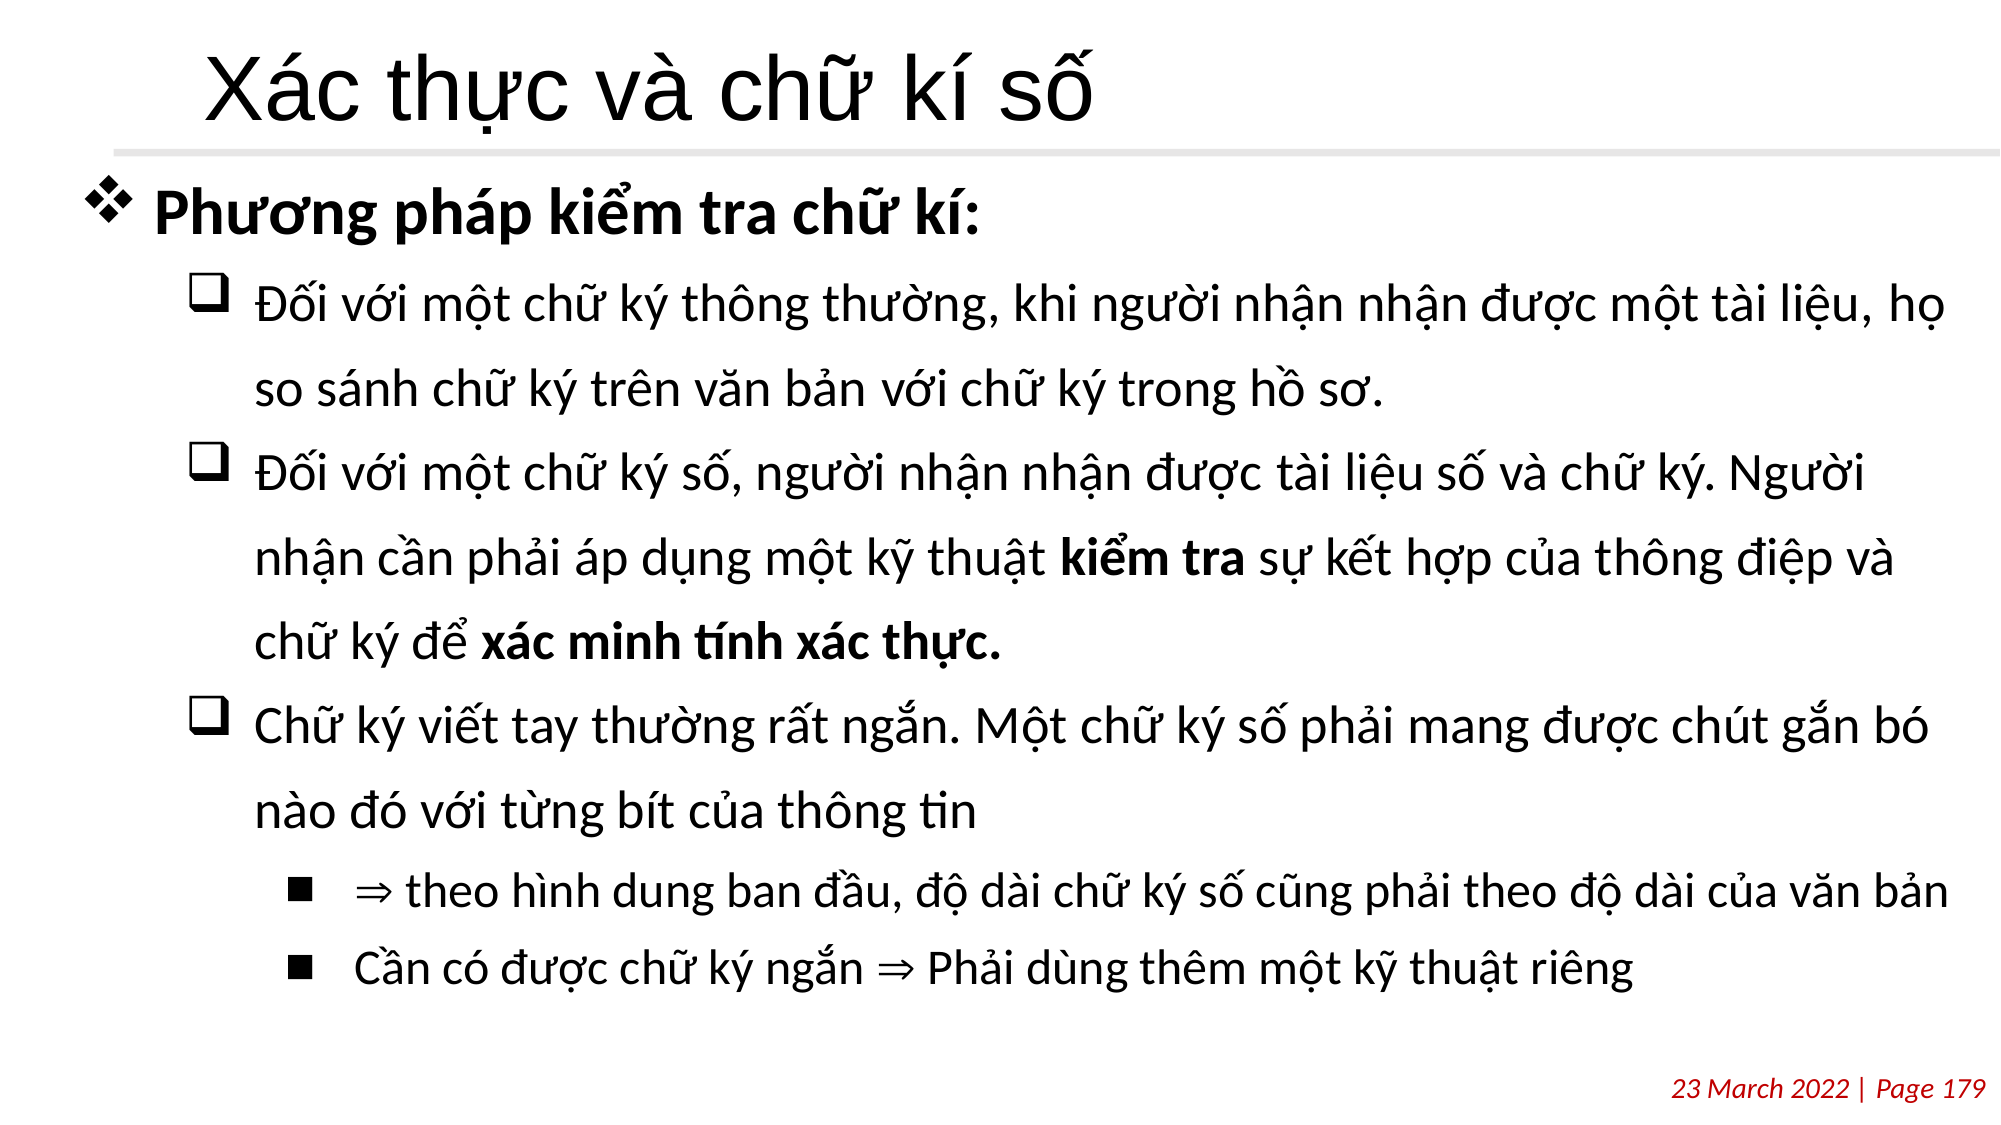

# Xác thực và chữ kí số
Phương pháp kiểm tra chữ kí:
Đối với một chữ ký thông thường, khi người nhận nhận được một tài liệu, họ so sánh chữ ký trên văn bản với chữ ký trong hồ sơ.
Đối với một chữ ký số, người nhận nhận được tài liệu số và chữ ký. Người nhận cần phải áp dụng một kỹ thuật kiểm tra sự kết hợp của thông điệp và chữ ký để xác minh tính xác thực.
Chữ ký viết tay thường rất ngắn. Một chữ ký số phải mang được chút gắn bó nào đó với từng bít của thông tin
⇒ theo hình dung ban đầu, độ dài chữ ký số cũng phải theo độ dài của văn bản
Cần có được chữ ký ngắn ⇒ Phải dùng thêm một kỹ thuật riêng